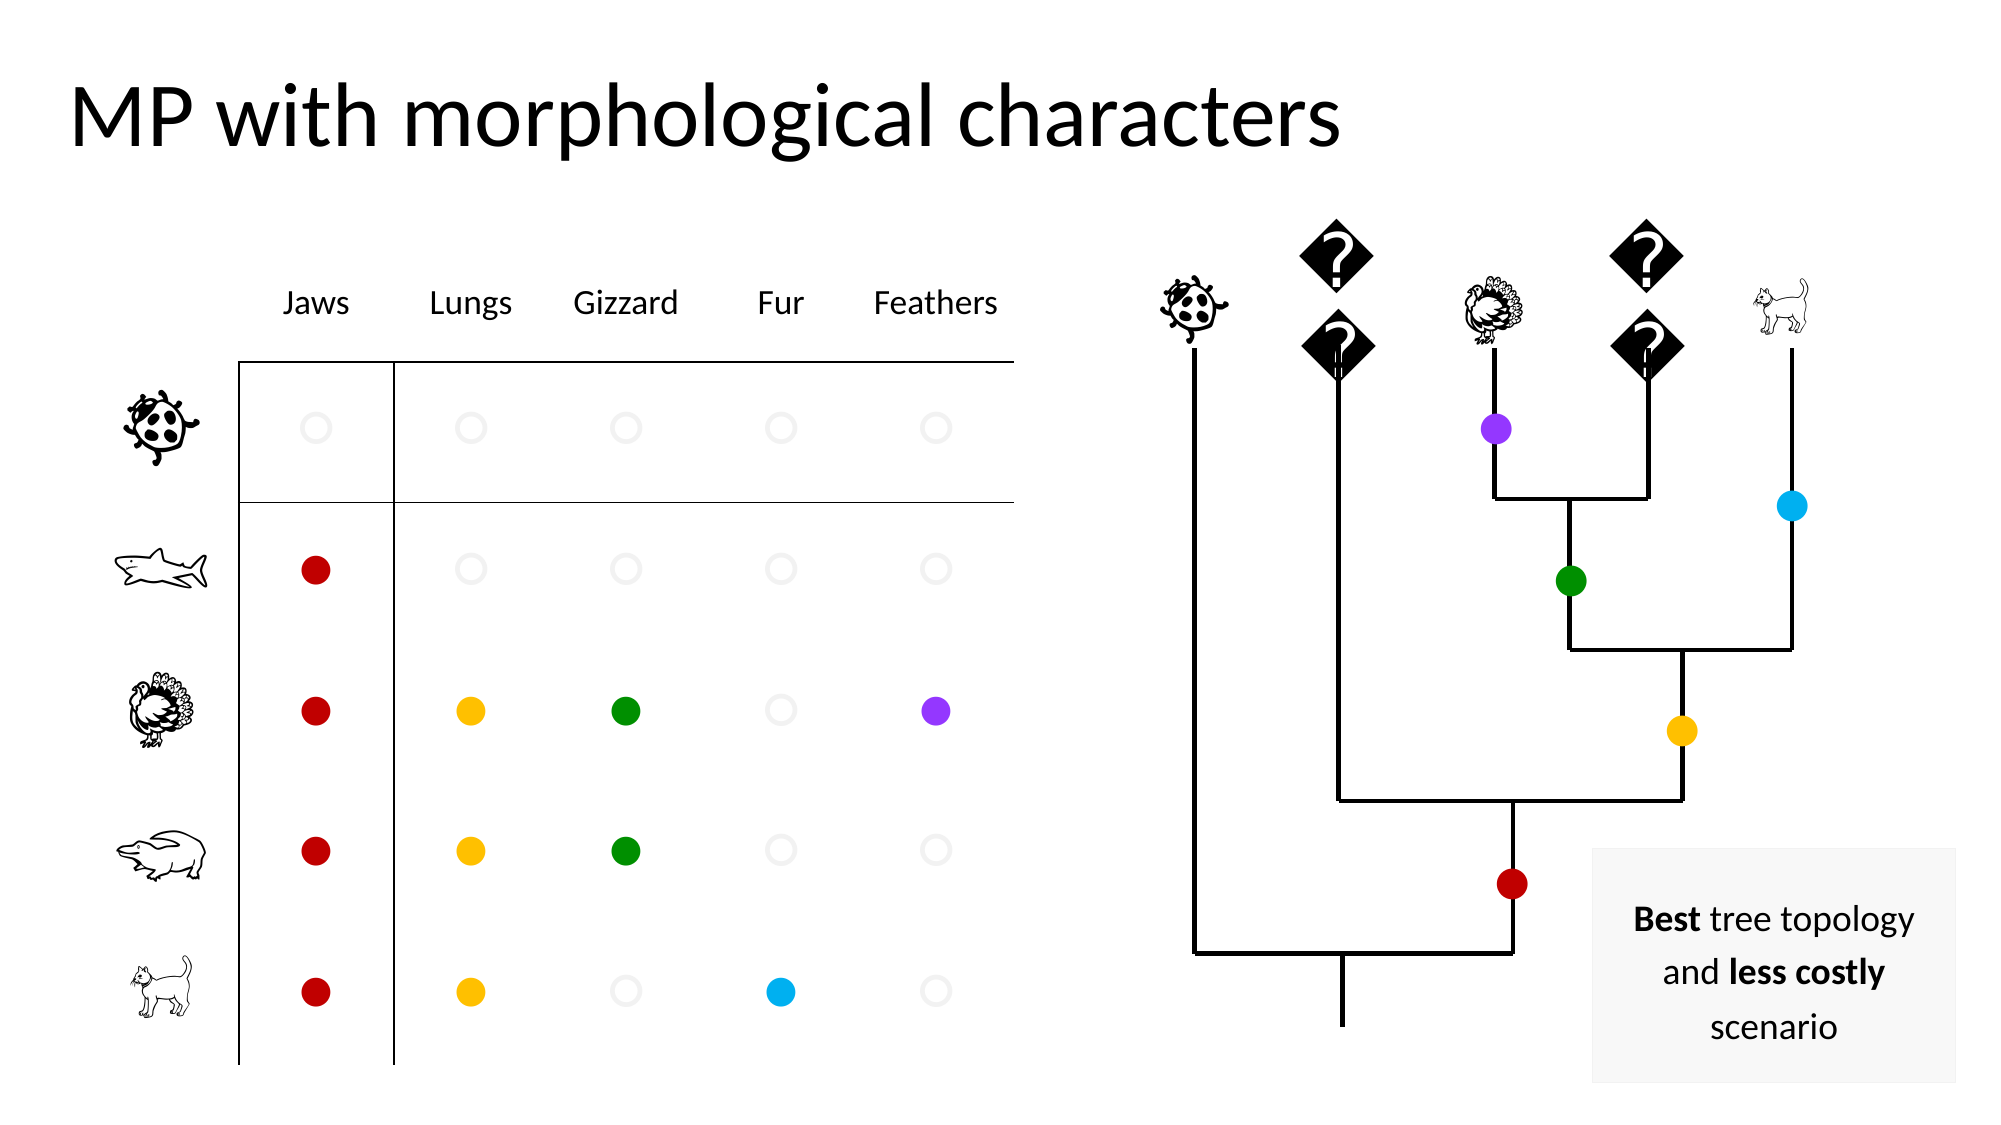

# MP with morphological characters
|  | Jaws | Lungs | Gizzard | Fur | Feathers |
| --- | --- | --- | --- | --- | --- |
| 🐞 | ○ | ○ | ○ | ○ | ○ |
| 🦈 | ● | ○ | ○ | ○ | ○ |
| 🦃 | ● | ● | ● | ○ | ● |
| 🐊 | ● | ● | ● | ○ | ○ |
| 🐈 | ● | ● | ○ | ● | ○ |
🐞
🦈
🐊
🐈
🦃
●
●
●
●
●
Best tree topology and less costly scenario